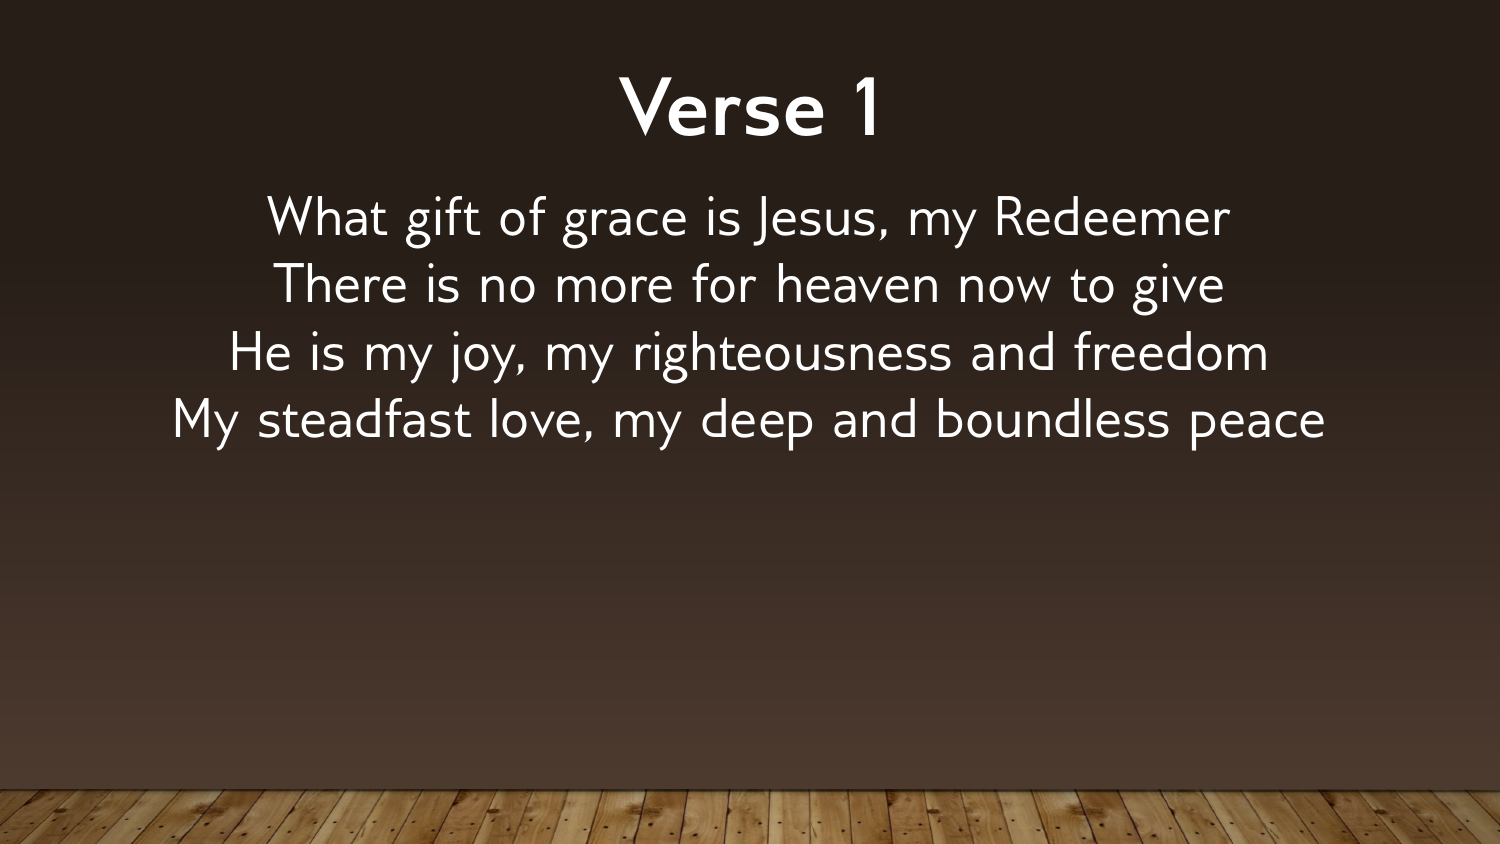

Verse 1
What gift of grace is Jesus, my Redeemer
There is no more for heaven now to give
He is my joy, my righteousness and freedom
My steadfast love, my deep and boundless peace